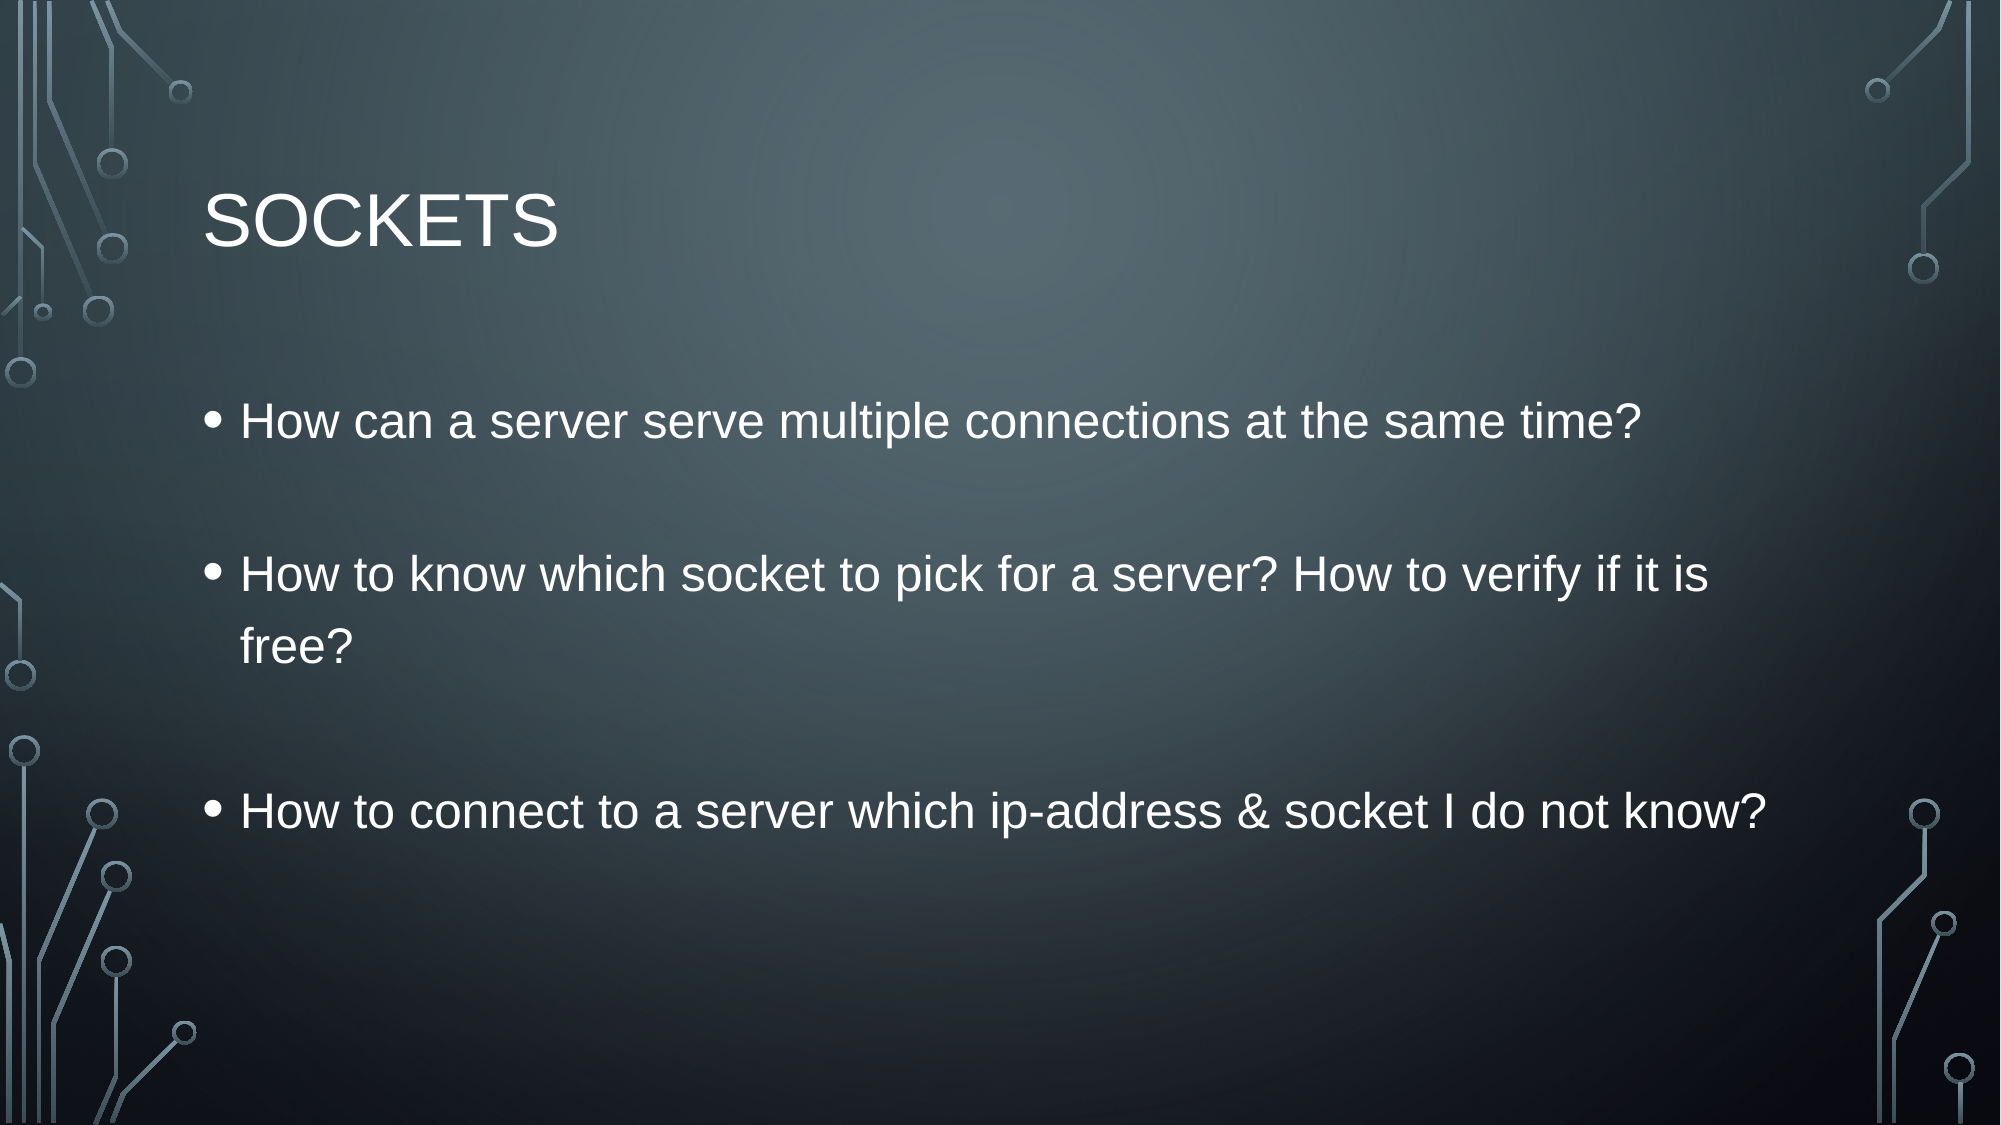

# Sockets
How can a server serve multiple connections at the same time?
How to know which socket to pick for a server? How to verify if it is free?
How to connect to a server which ip-address & socket I do not know?